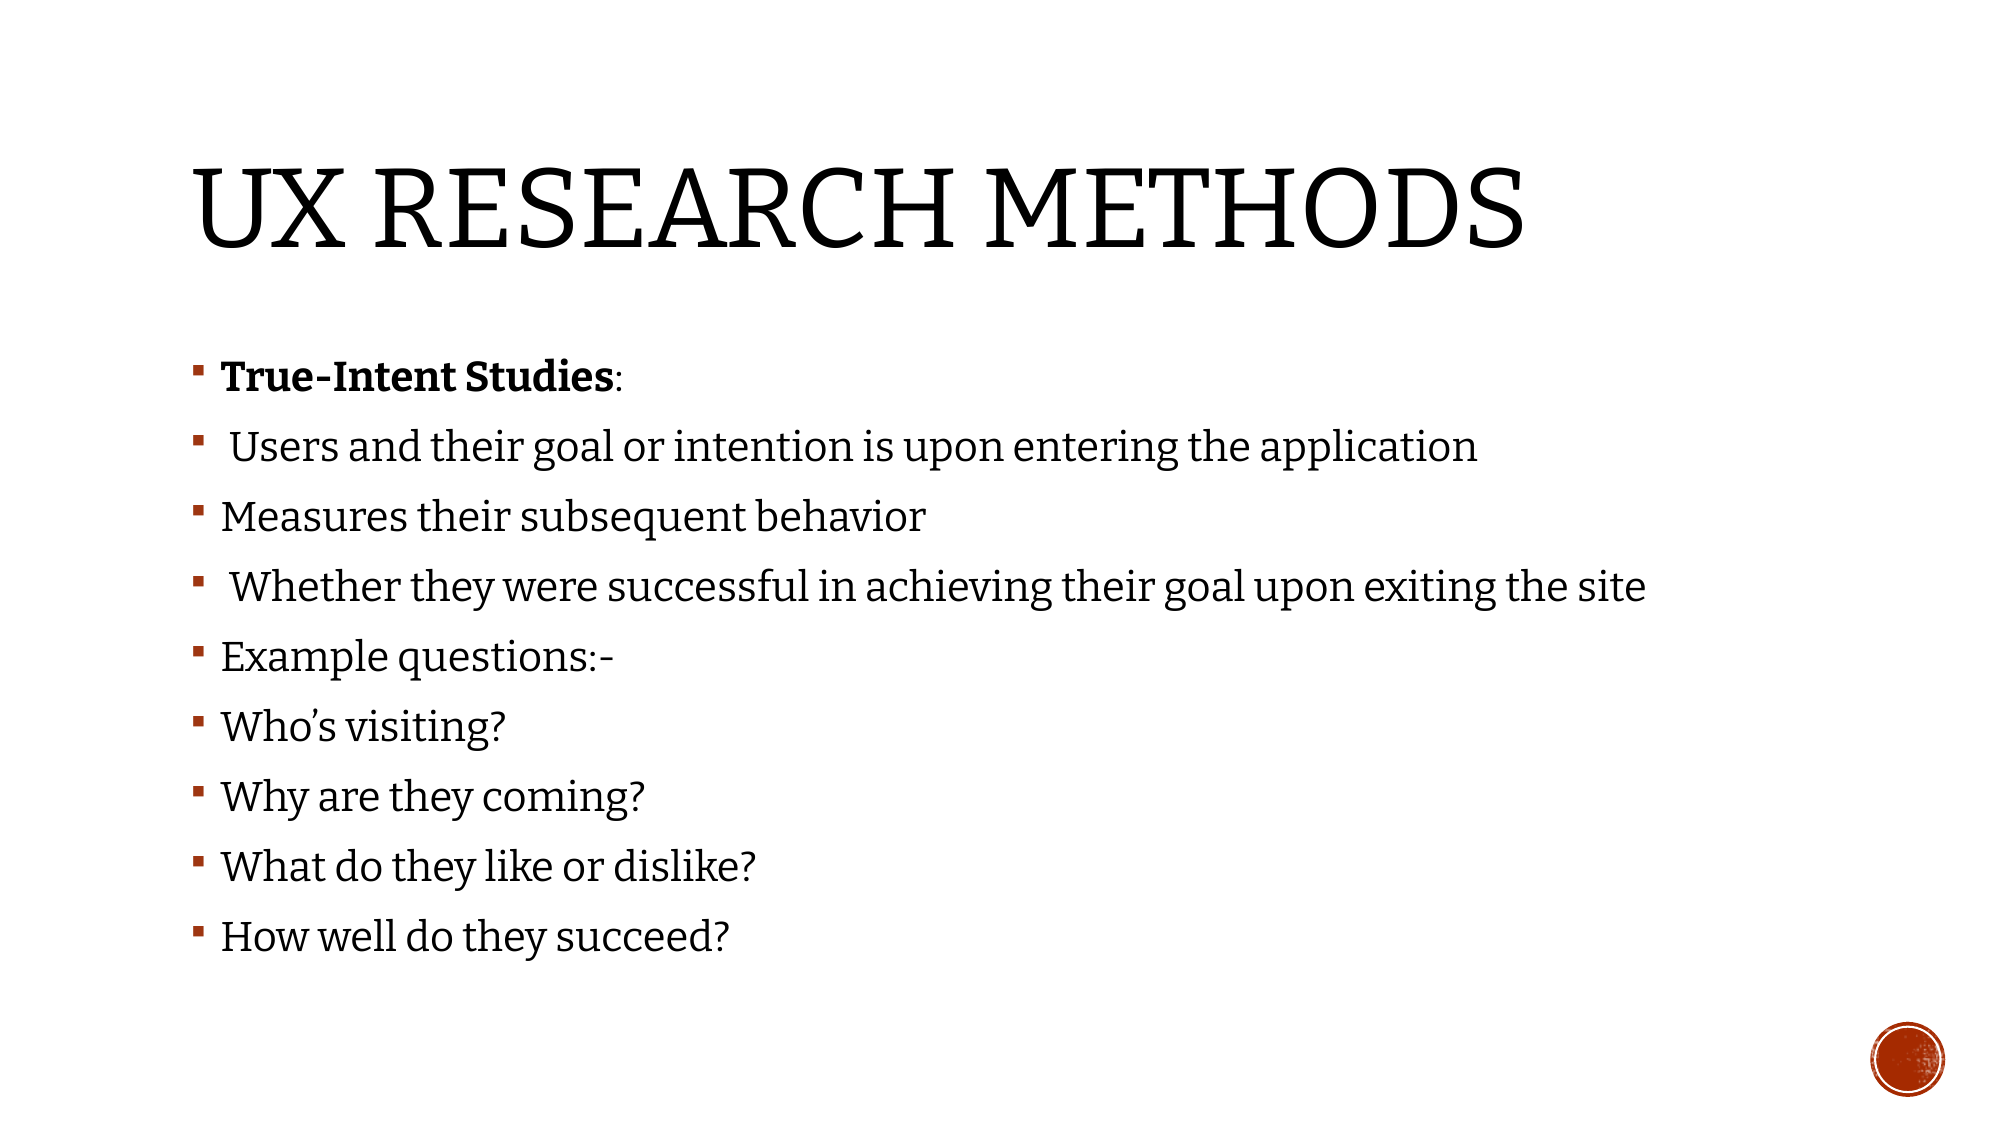

# UX Research methods
True-Intent Studies:
 Users and their goal or intention is upon entering the application
Measures their subsequent behavior
 Whether they were successful in achieving their goal upon exiting the site
Example questions:-
Who’s visiting?
Why are they coming?
What do they like or dislike?
How well do they succeed?